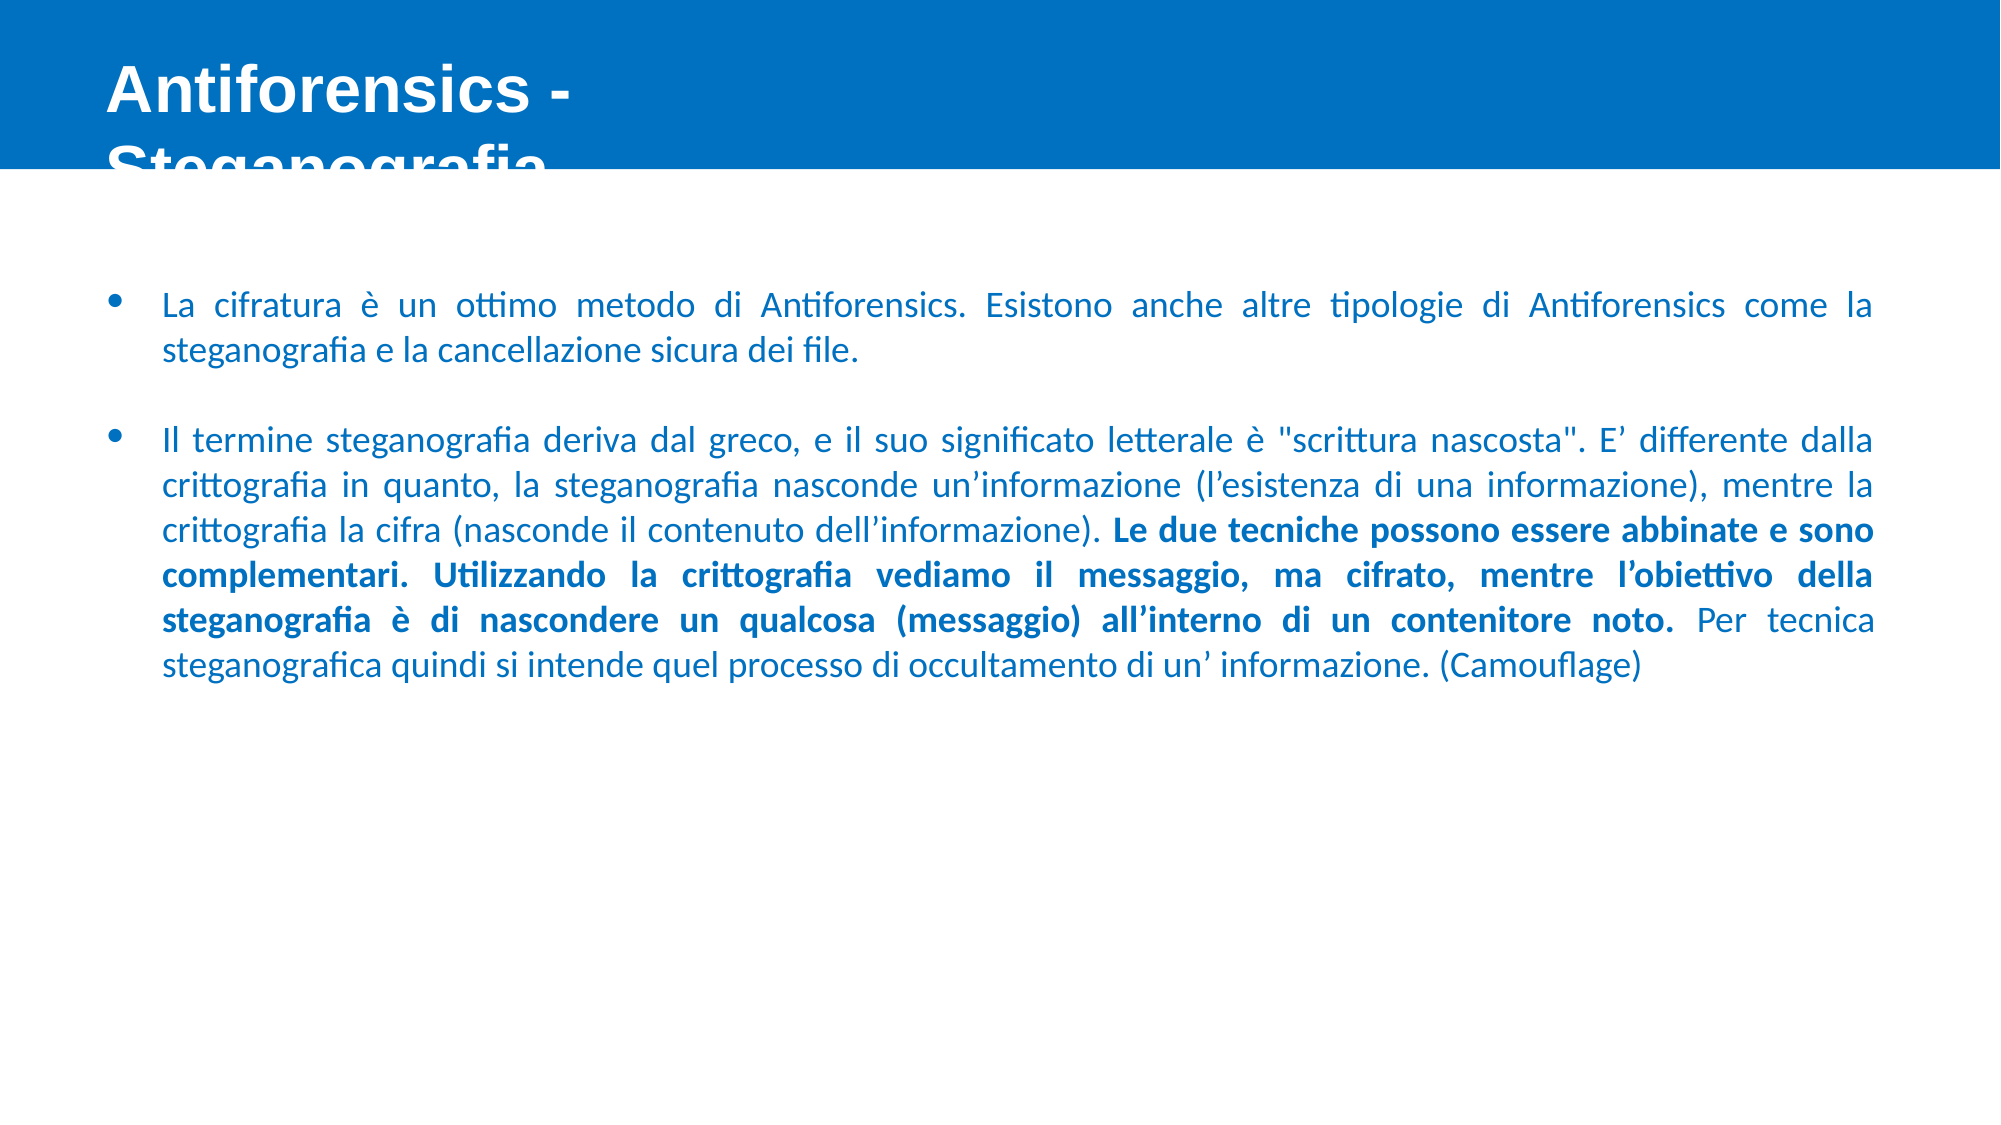

Antiforensics - Steganografia
La cifratura è un ottimo metodo di Antiforensics. Esistono anche altre tipologie di Antiforensics come la steganografia e la cancellazione sicura dei file.

Il termine steganografia deriva dal greco, e il suo significato letterale è "scrittura nascosta". E’ differente dalla crittografia in quanto, la steganografia nasconde un’informazione (l’esistenza di una informazione), mentre la crittografia la cifra (nasconde il contenuto dell’informazione). Le due tecniche possono essere abbinate e sono complementari. Utilizzando la crittografia vediamo il messaggio, ma cifrato, mentre l’obiettivo della steganografia è di nascondere un qualcosa (messaggio) all’interno di un contenitore noto. Per tecnica steganografica quindi si intende quel processo di occultamento di un’ informazione. (Camouflage)